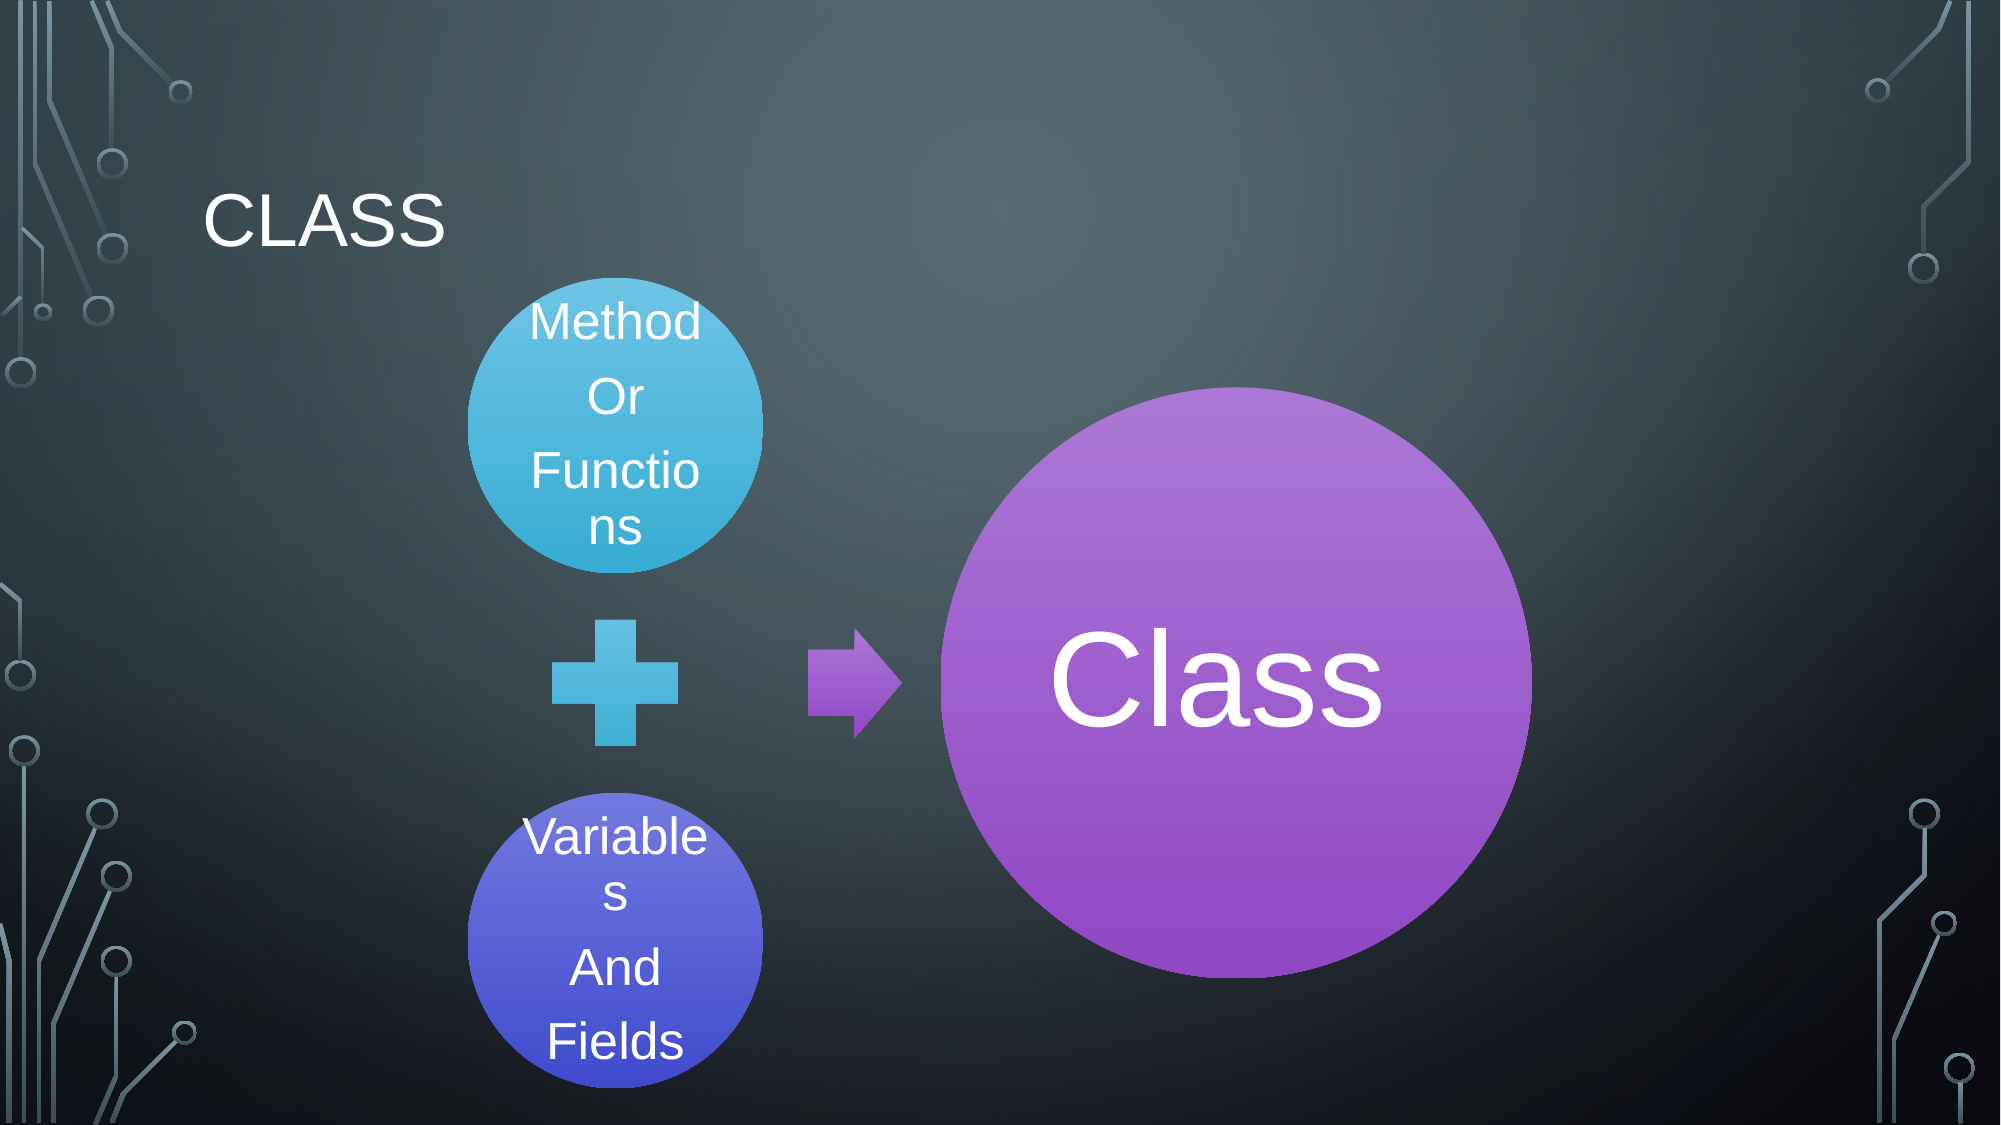

# class
Method
Or
Functions

Variables
And
Fields

Class